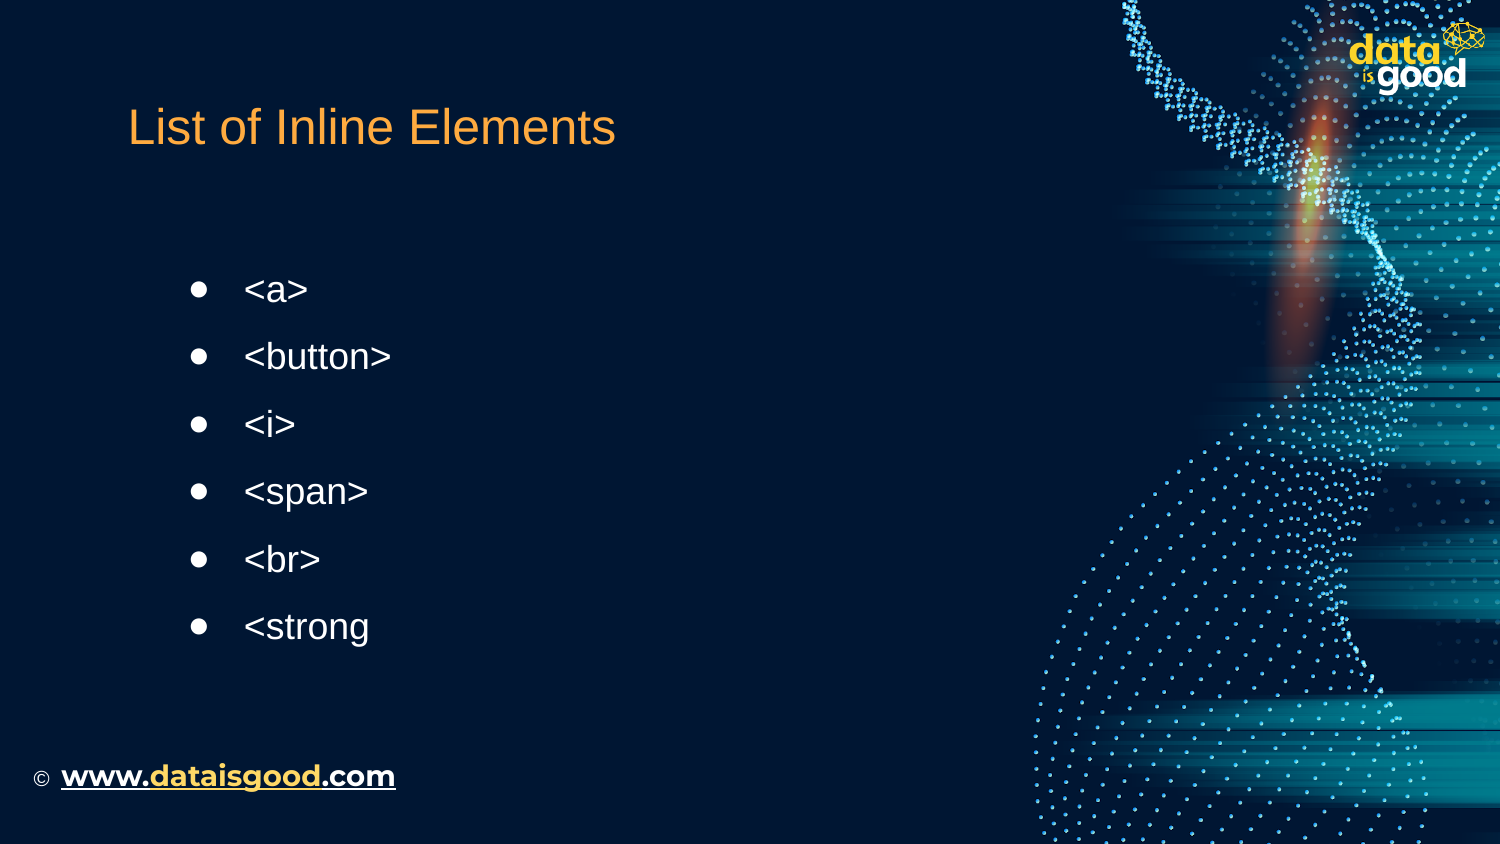

# List of Inline Elements
<a>
<button>
<i>
<span>
<br>
<strong